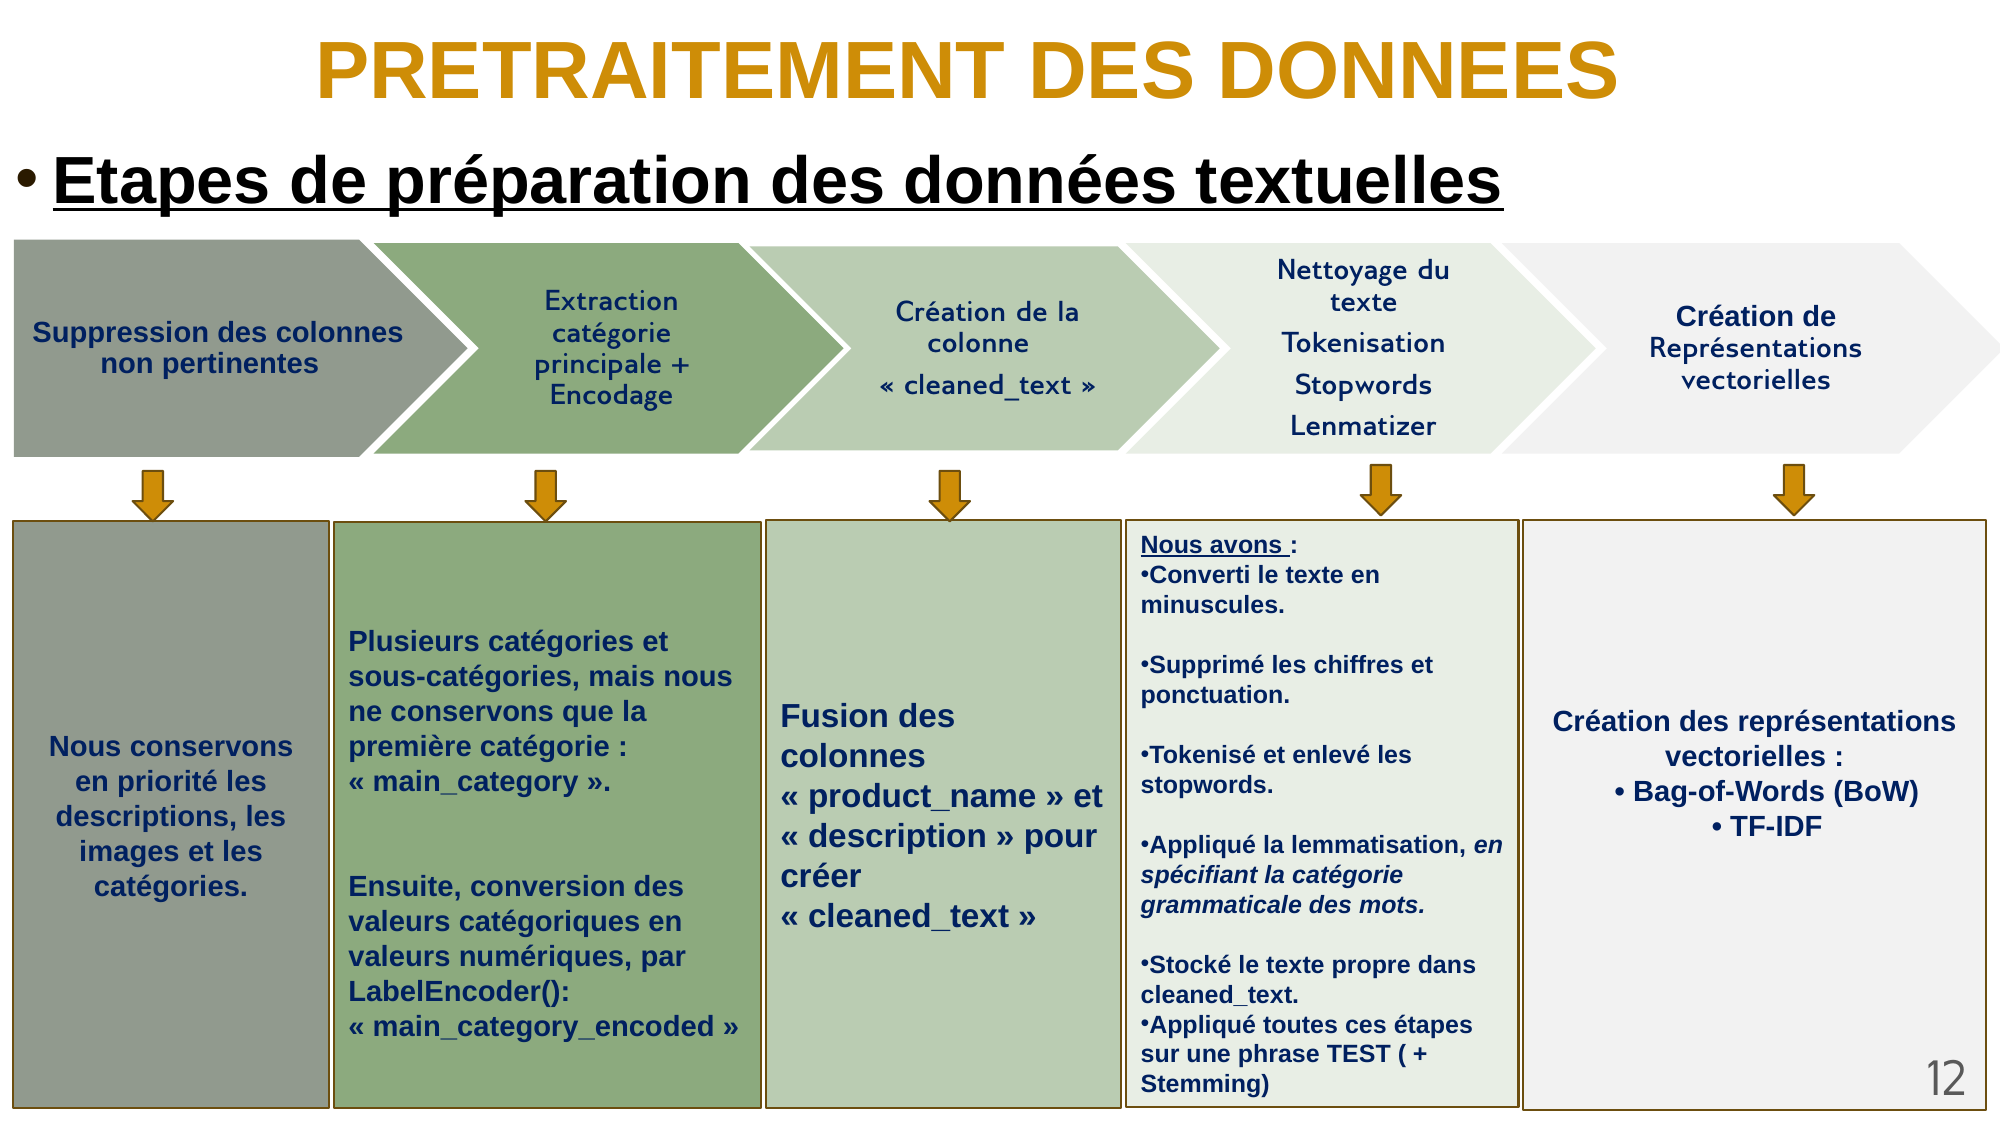

PRETRAITEMENT DES DONNEES
Etapes de préparation des données textuelles
1

# Prétraitement des données
Suppression des colonnes non pertinentes
Extraction catégorie principale + Encodage
Création de la colonne
« cleaned_text »
Nettoyage du texte
Tokenisation
Stopwords
Lenmatizer
Création de Représentations vectorielles

Nous avons :
Converti le texte en minuscules.

Supprimé les chiffres et ponctuation.

Tokenisé et enlevé les stopwords.

Appliqué la lemmatisation, en spécifiant la catégorie grammaticale des mots.

Stocké le texte propre dans cleaned_text.
Appliqué toutes ces étapes sur une phrase TEST ( + Stemming)
Création des représentations vectorielles :
   • Bag-of-Words (BoW)
   • TF-IDF

Fusion des colonnes « product_name » et « description » pour créer « cleaned_text »
Nous conservons en priorité les descriptions, les images et les catégories.

Plusieurs catégories et sous-catégories, mais nous ne conservons que la première catégorie : « main_category ».

Ensuite, conversion des valeurs catégoriques en valeurs numériques, par  LabelEncoder(): « main_category_encoded »

12